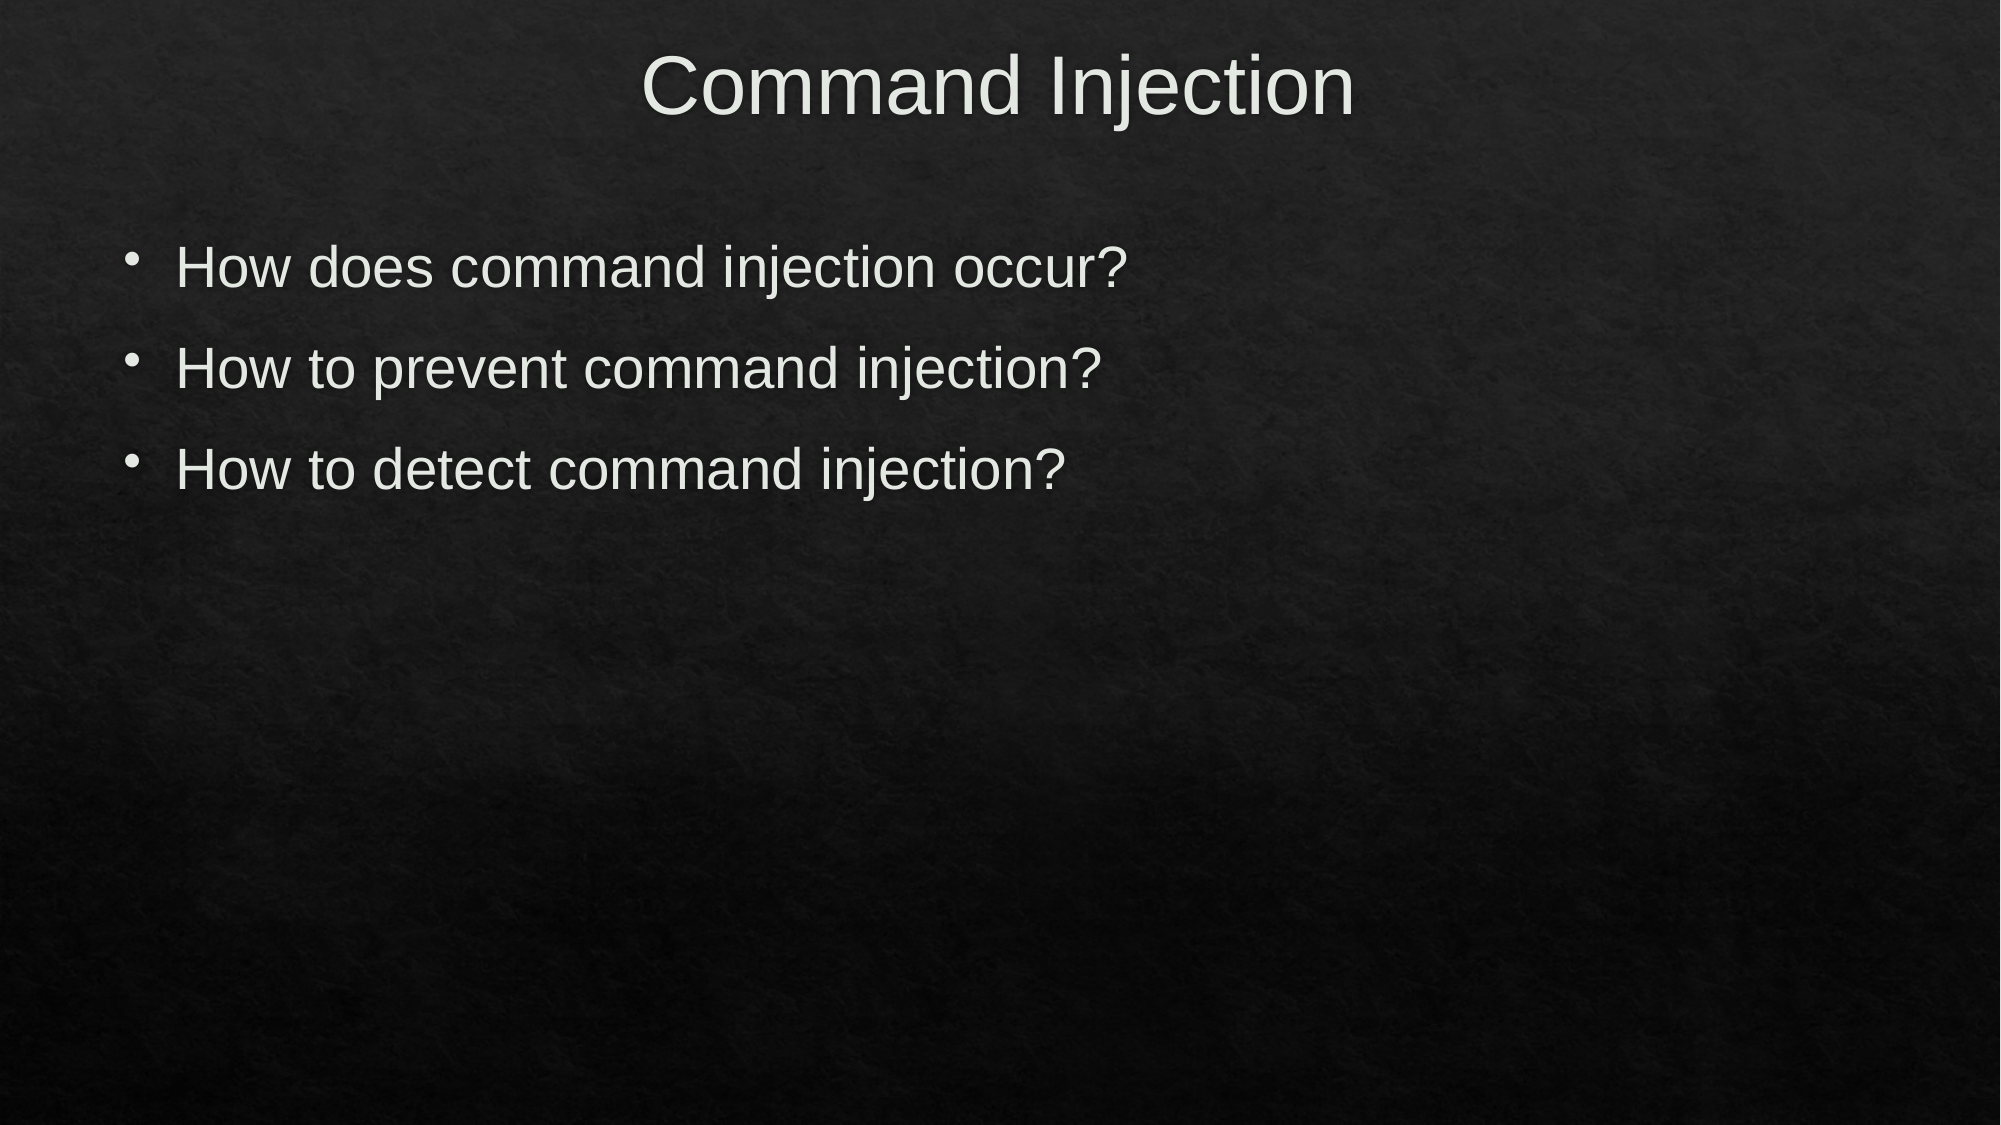

# Command Injection
How does command injection occur?
How to prevent command injection?
How to detect command injection?